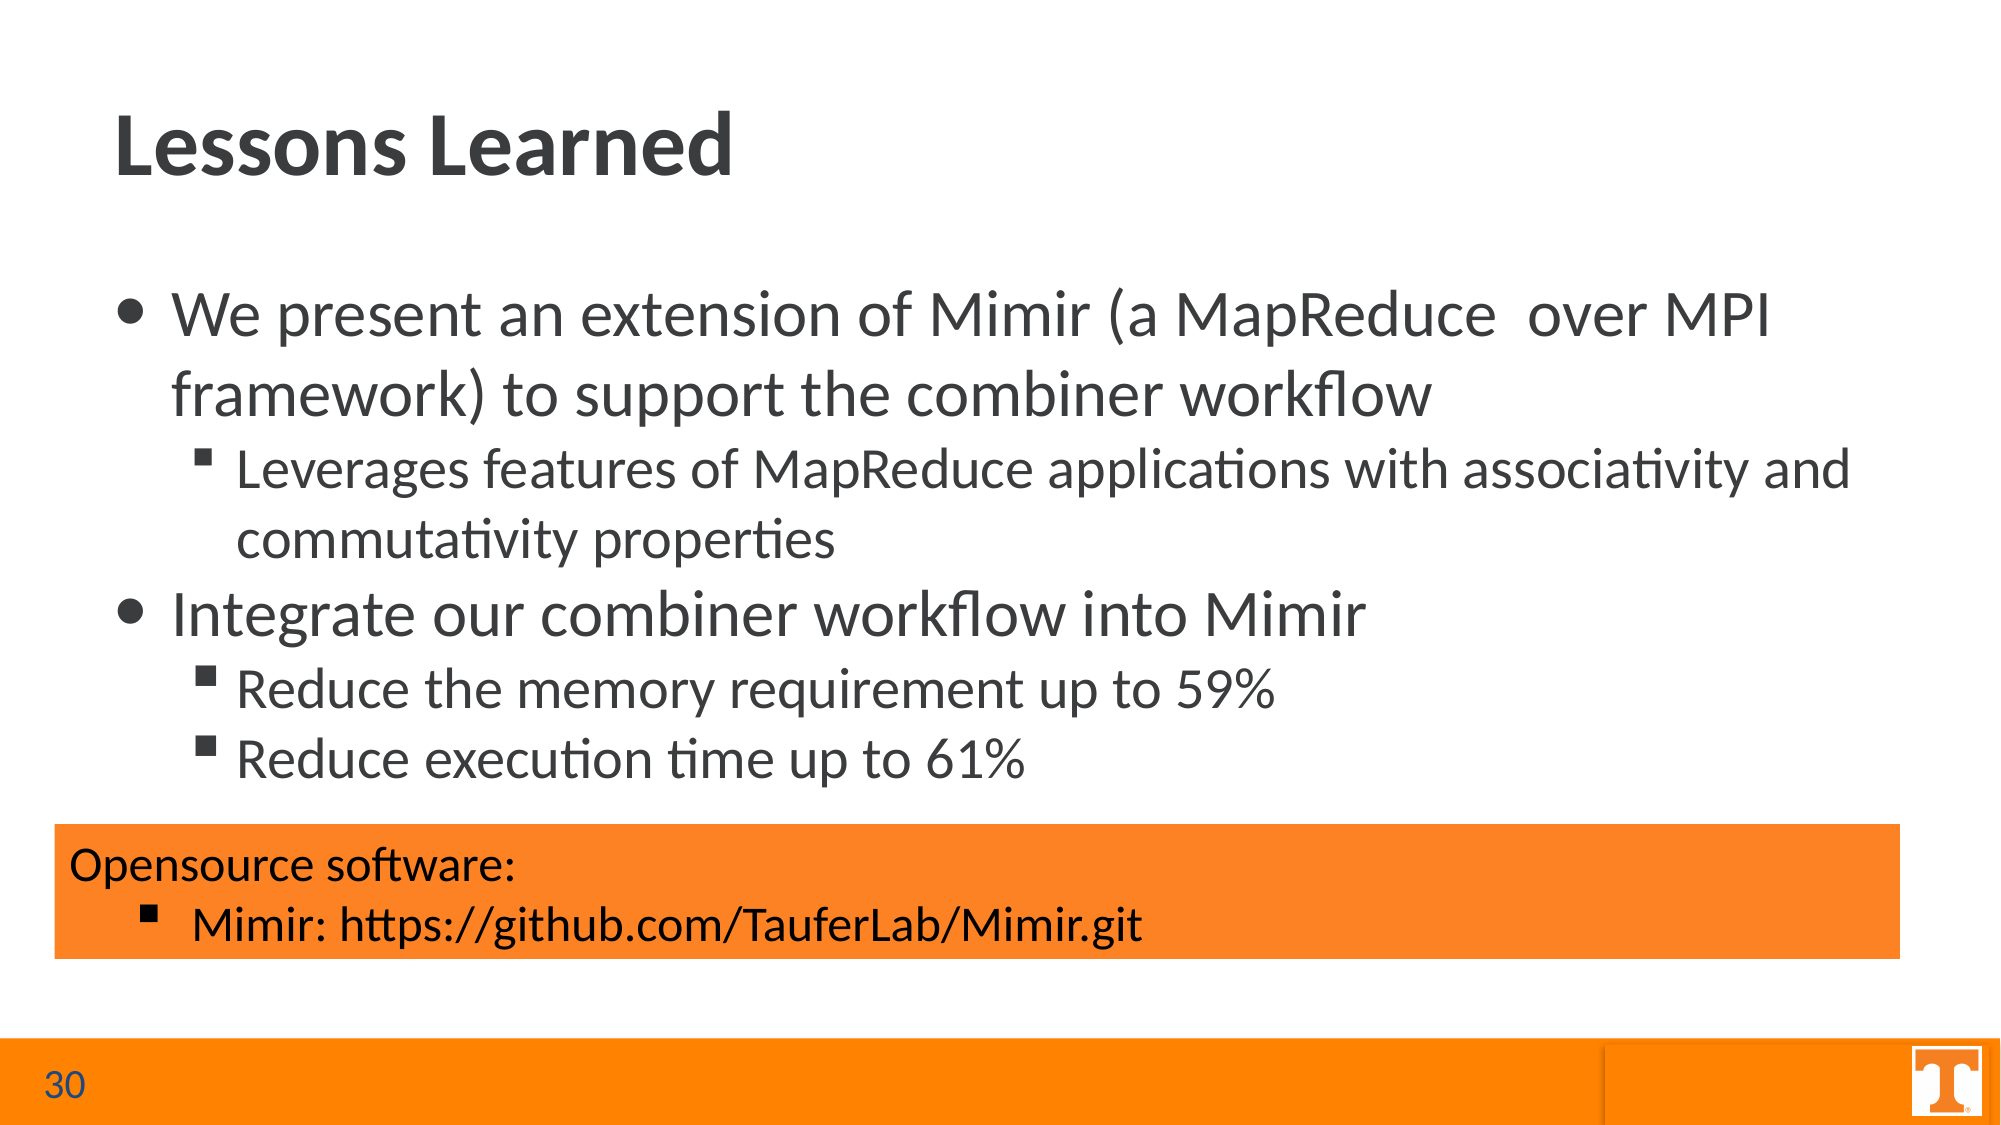

# Lessons Learned
We present an extension of Mimir (a MapReduce  over MPI framework) to support the combiner workflow
Leverages features of MapReduce applications with associativity and commutativity properties
Integrate our combiner workflow into Mimir
Reduce the memory requirement up to 59%
Reduce execution time up to 61%

Opensource software:
Mimir: https://github.com/TauferLab/Mimir.git
30